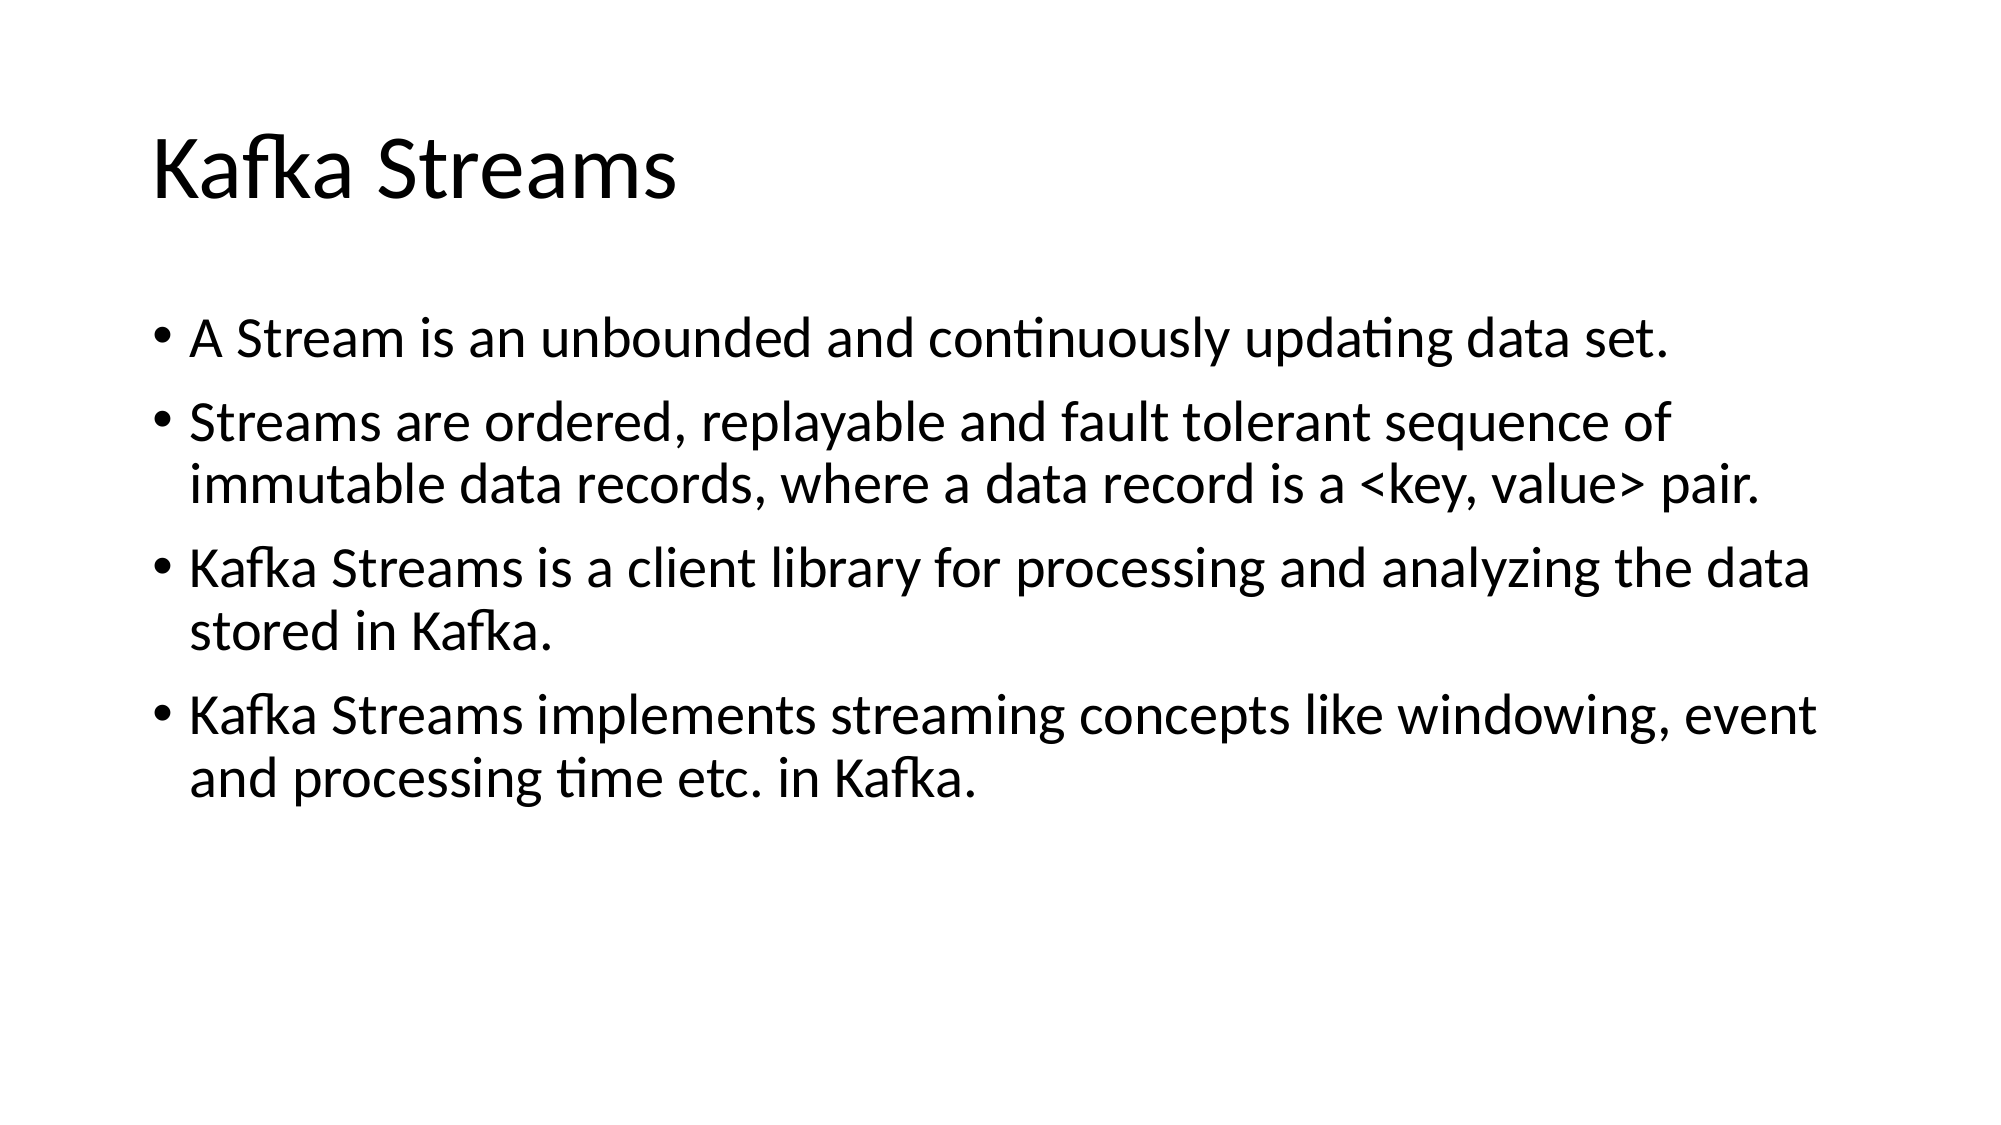

# Kafka Streams
A Stream is an unbounded and continuously updating data set.
Streams are ordered, replayable and fault tolerant sequence of immutable data records, where a data record is a <key, value> pair.
Kafka Streams is a client library for processing and analyzing the data stored in Kafka.
Kafka Streams implements streaming concepts like windowing, event and processing time etc. in Kafka.